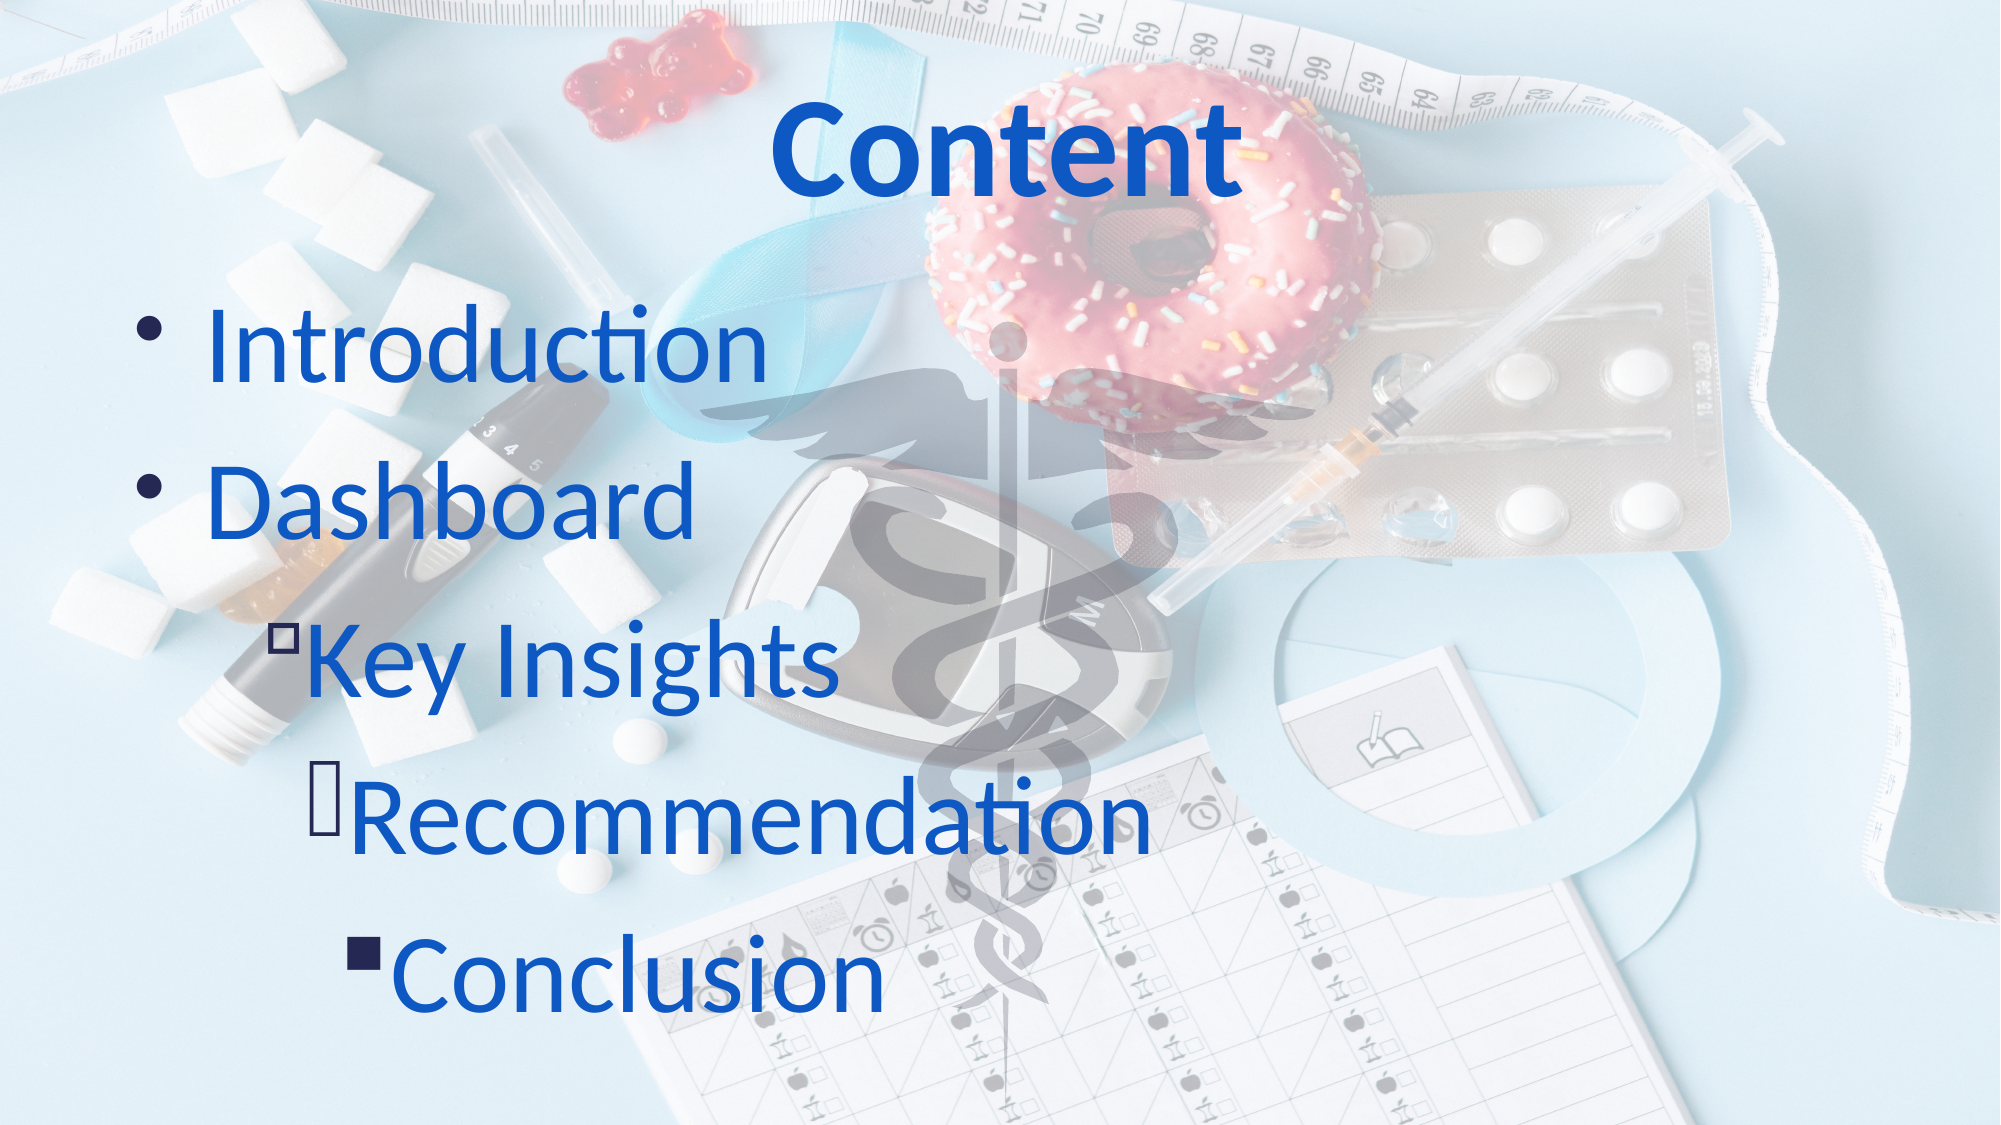

# Content
Introduction
Dashboard
Key Insights
Recommendation
Conclusion